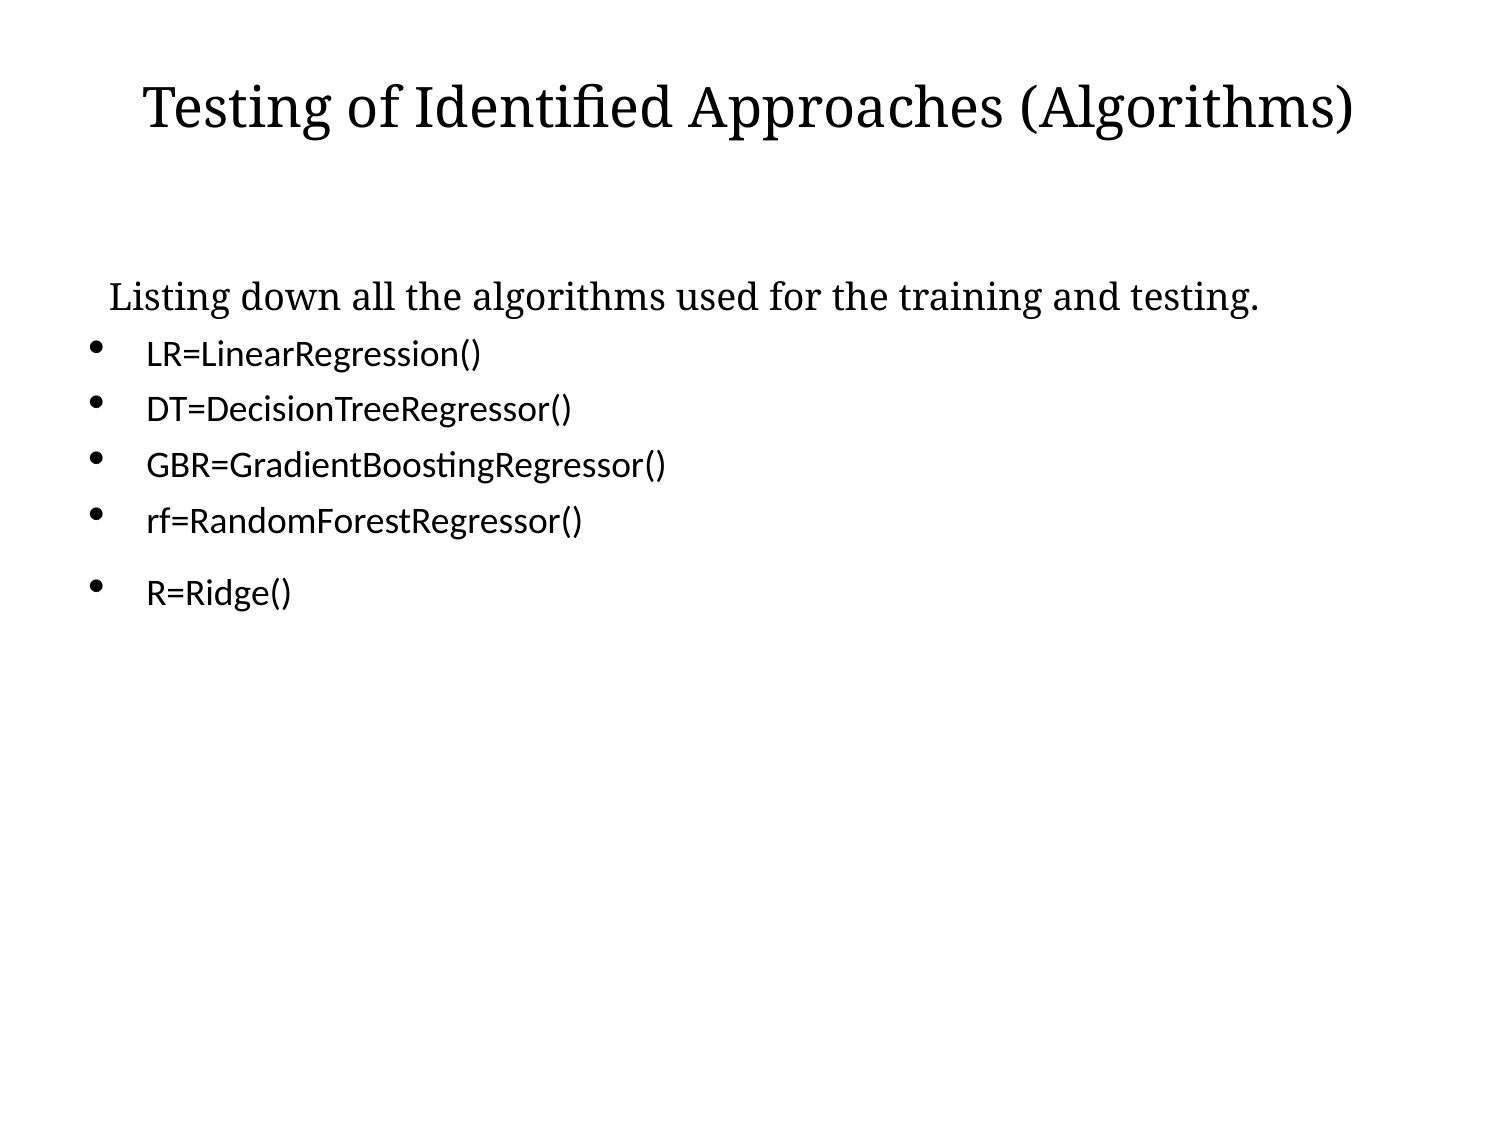

# Testing of Identified Approaches (Algorithms)
Listing down all the algorithms used for the training and testing.
LR=LinearRegression()
DT=DecisionTreeRegressor()
GBR=GradientBoostingRegressor()
rf=RandomForestRegressor()
R=Ridge()